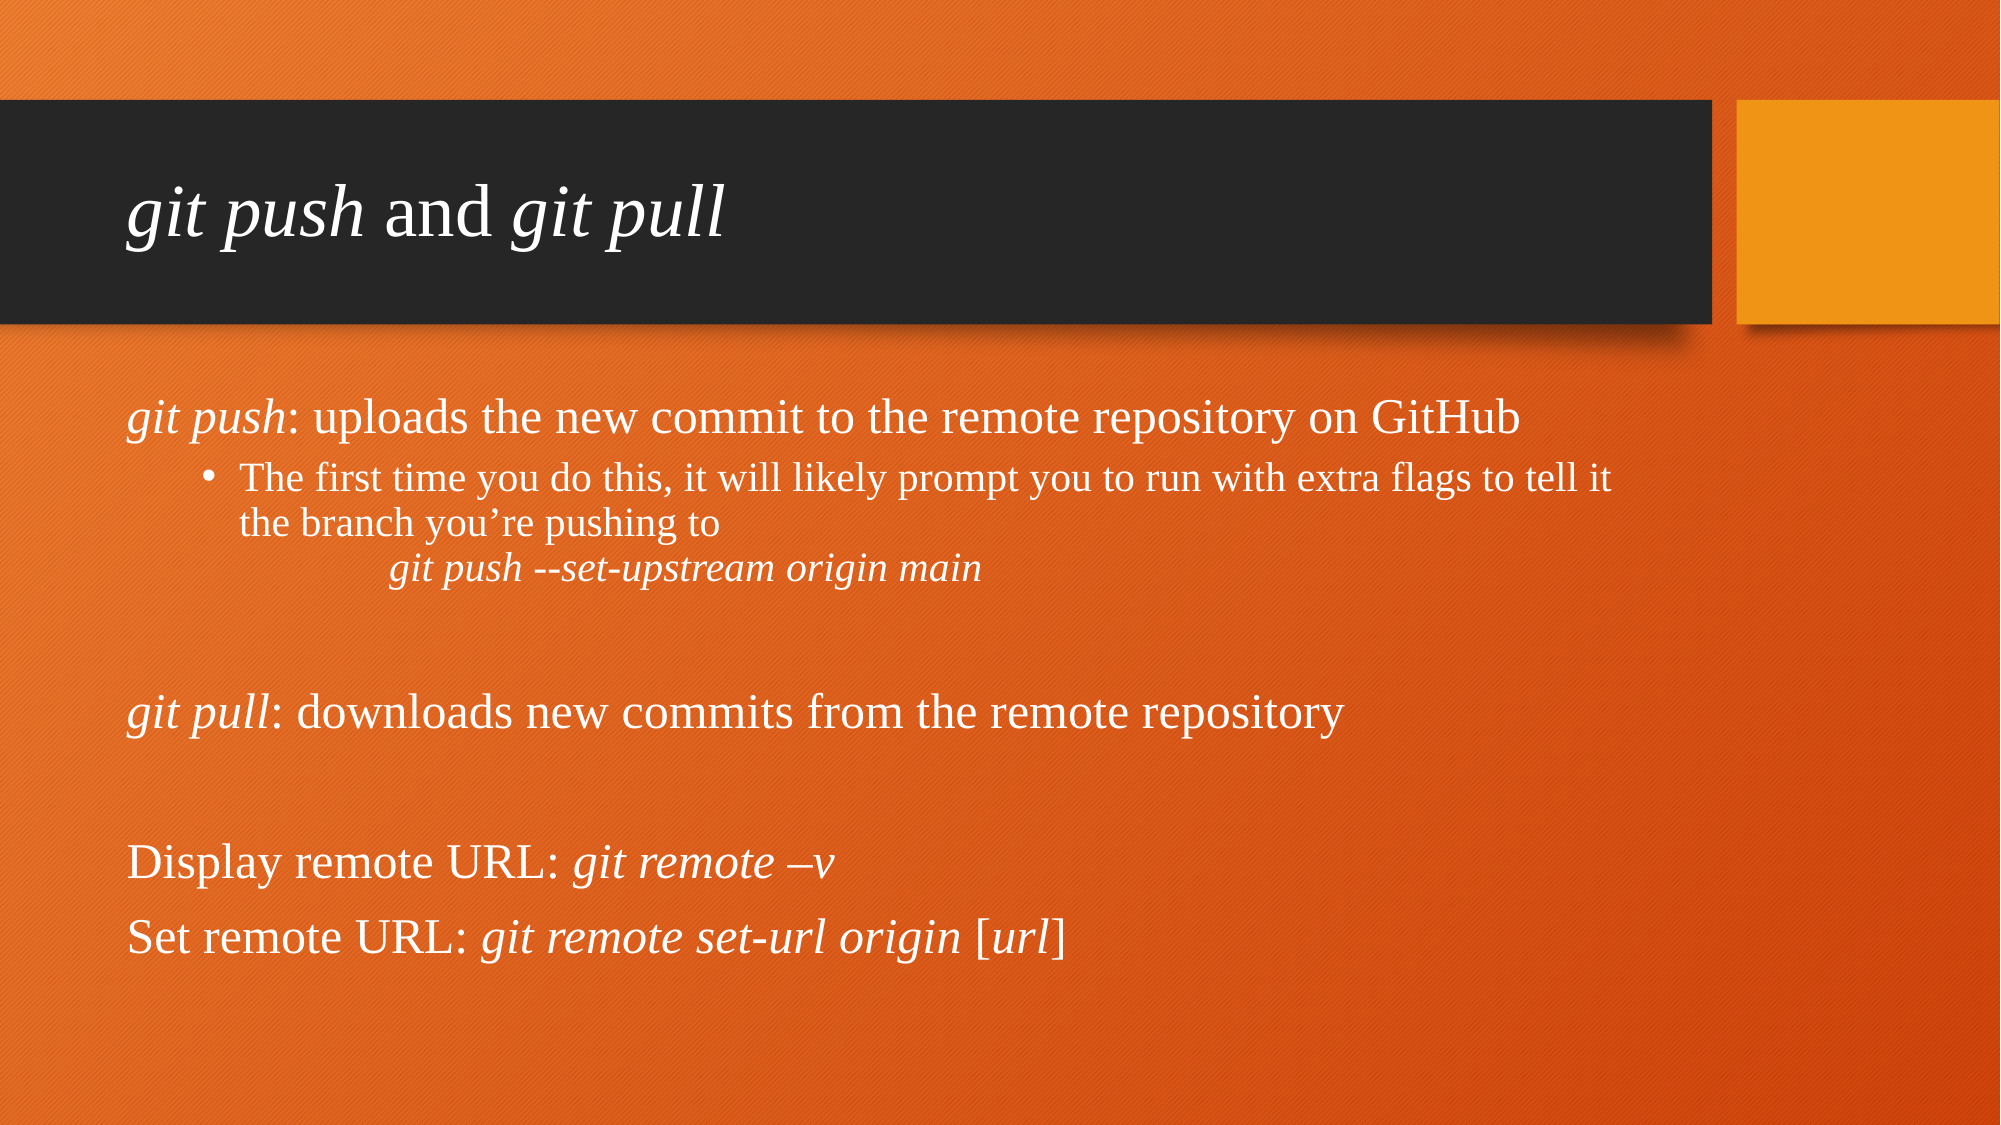

# git push and git pull
git push: uploads the new commit to the remote repository on GitHub
The first time you do this, it will likely prompt you to run with extra flags to tell it the branch you’re pushing to
	git push --set-upstream origin main

git pull: downloads new commits from the remote repository

Display remote URL: git remote –v
Set remote URL: git remote set-url origin [url]